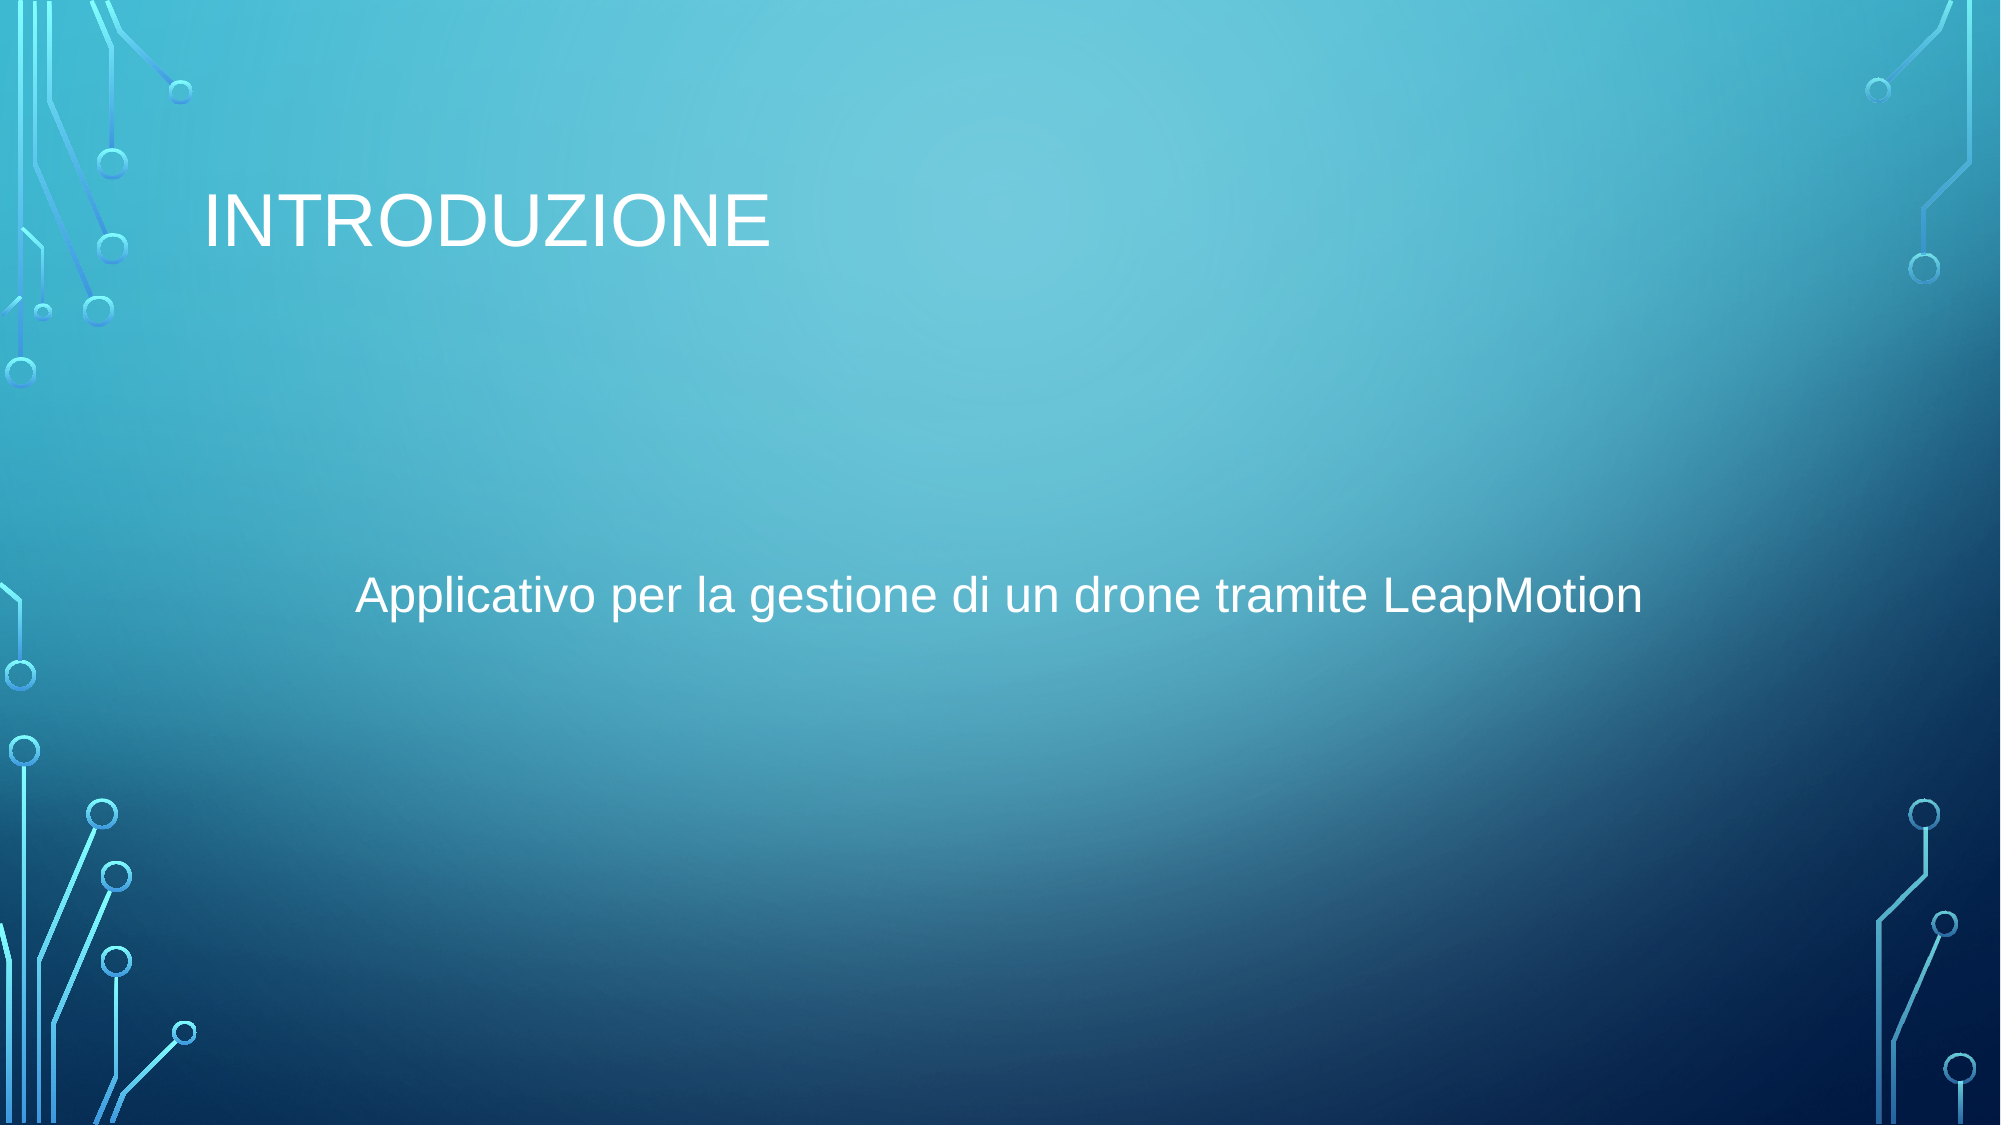

# Introduzione

Applicativo per la gestione di un drone tramite LeapMotion